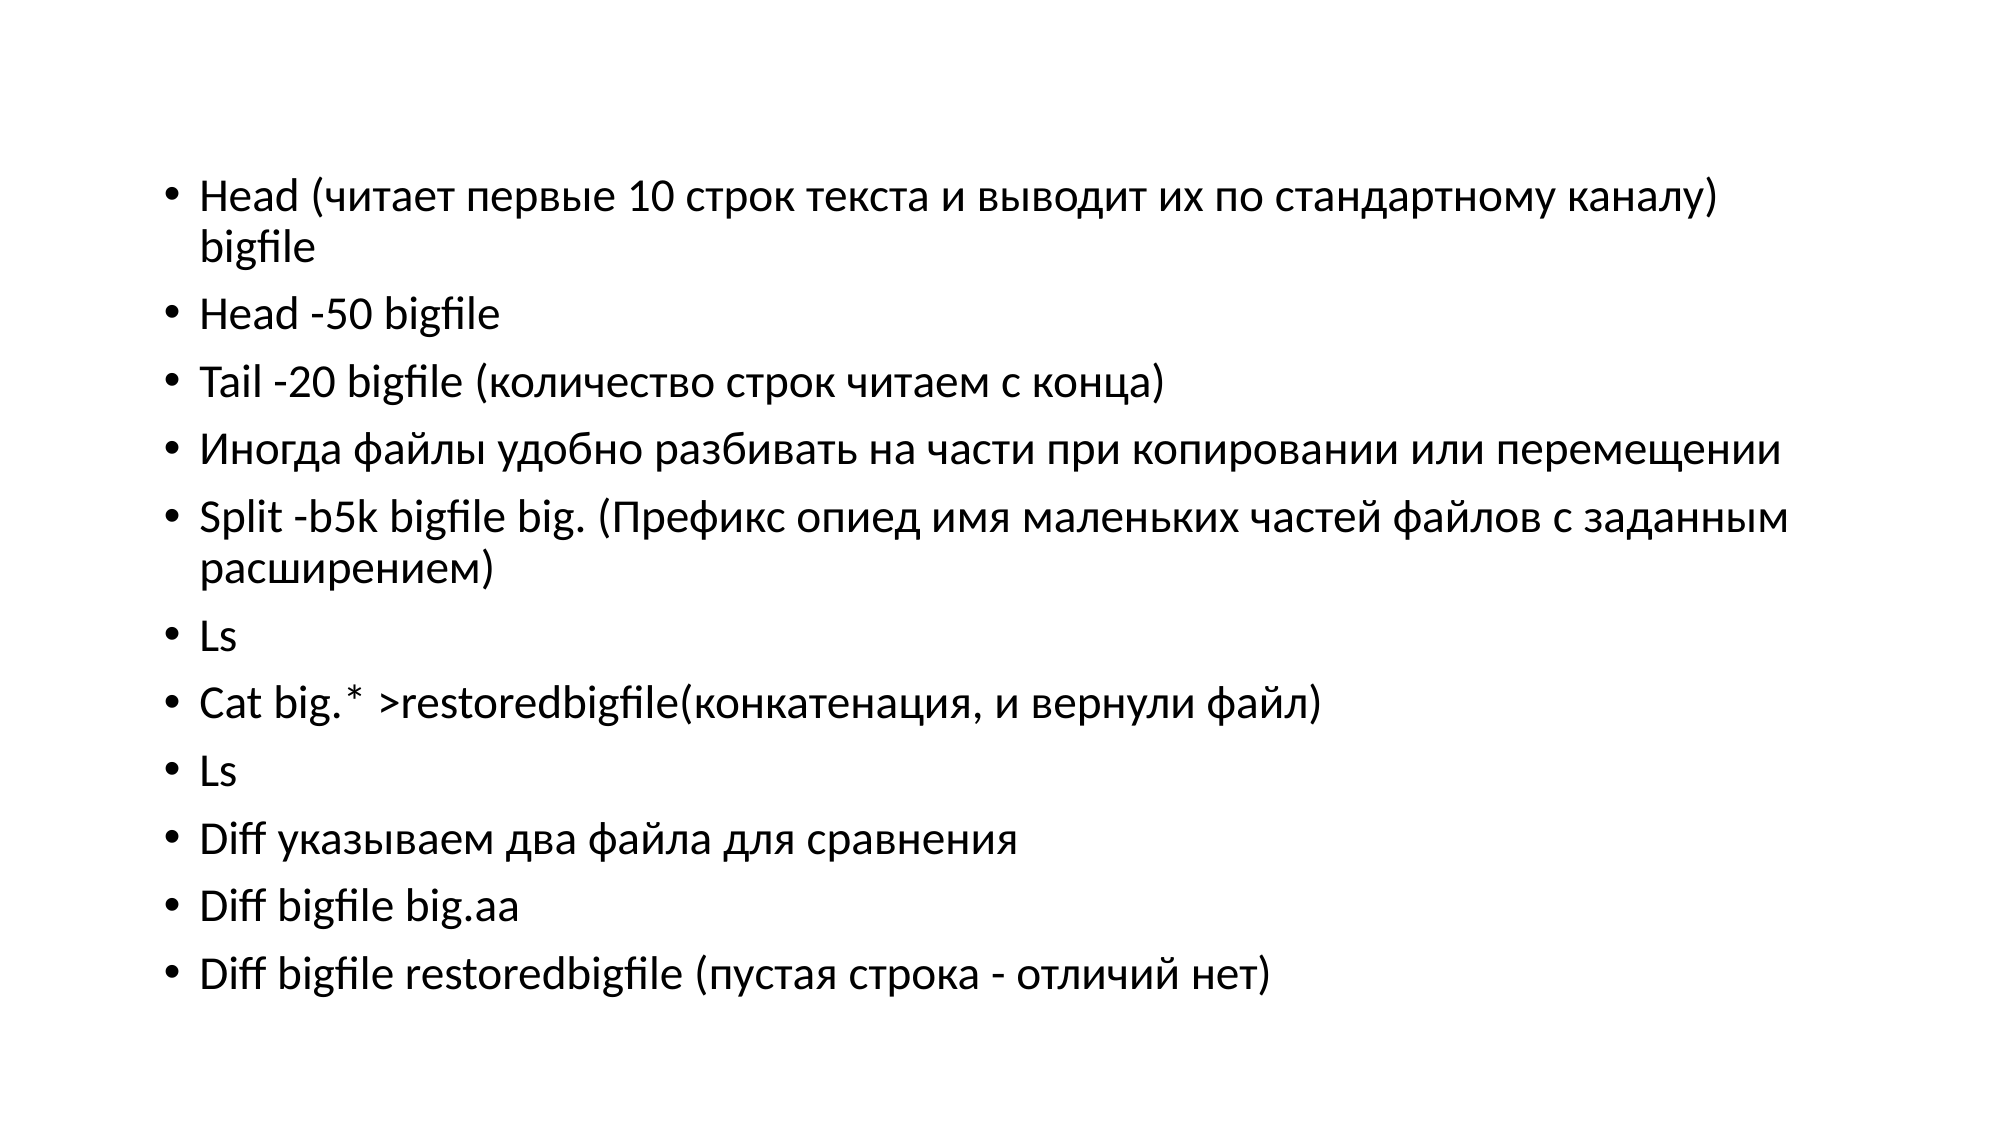

Head (читает первые 10 строк текста и выводит их по стандартному каналу) bigfile
Head -50 bigfile
Tail -20 bigfile (количество строк читаем с конца)
Иногда файлы удобно разбивать на части при копировании или перемещении
Split -b5k bigfile big. (Префикс опиед имя маленьких частей файлов с заданным расширением)
Ls
Cat big.* >restoredbigfile(конкатенация, и вернули файл)
Ls
Diff указываем два файла для сравнения
Diff bigfile big.aa
Diff bigfile restoredbigfile (пустая строка - отличий нет)